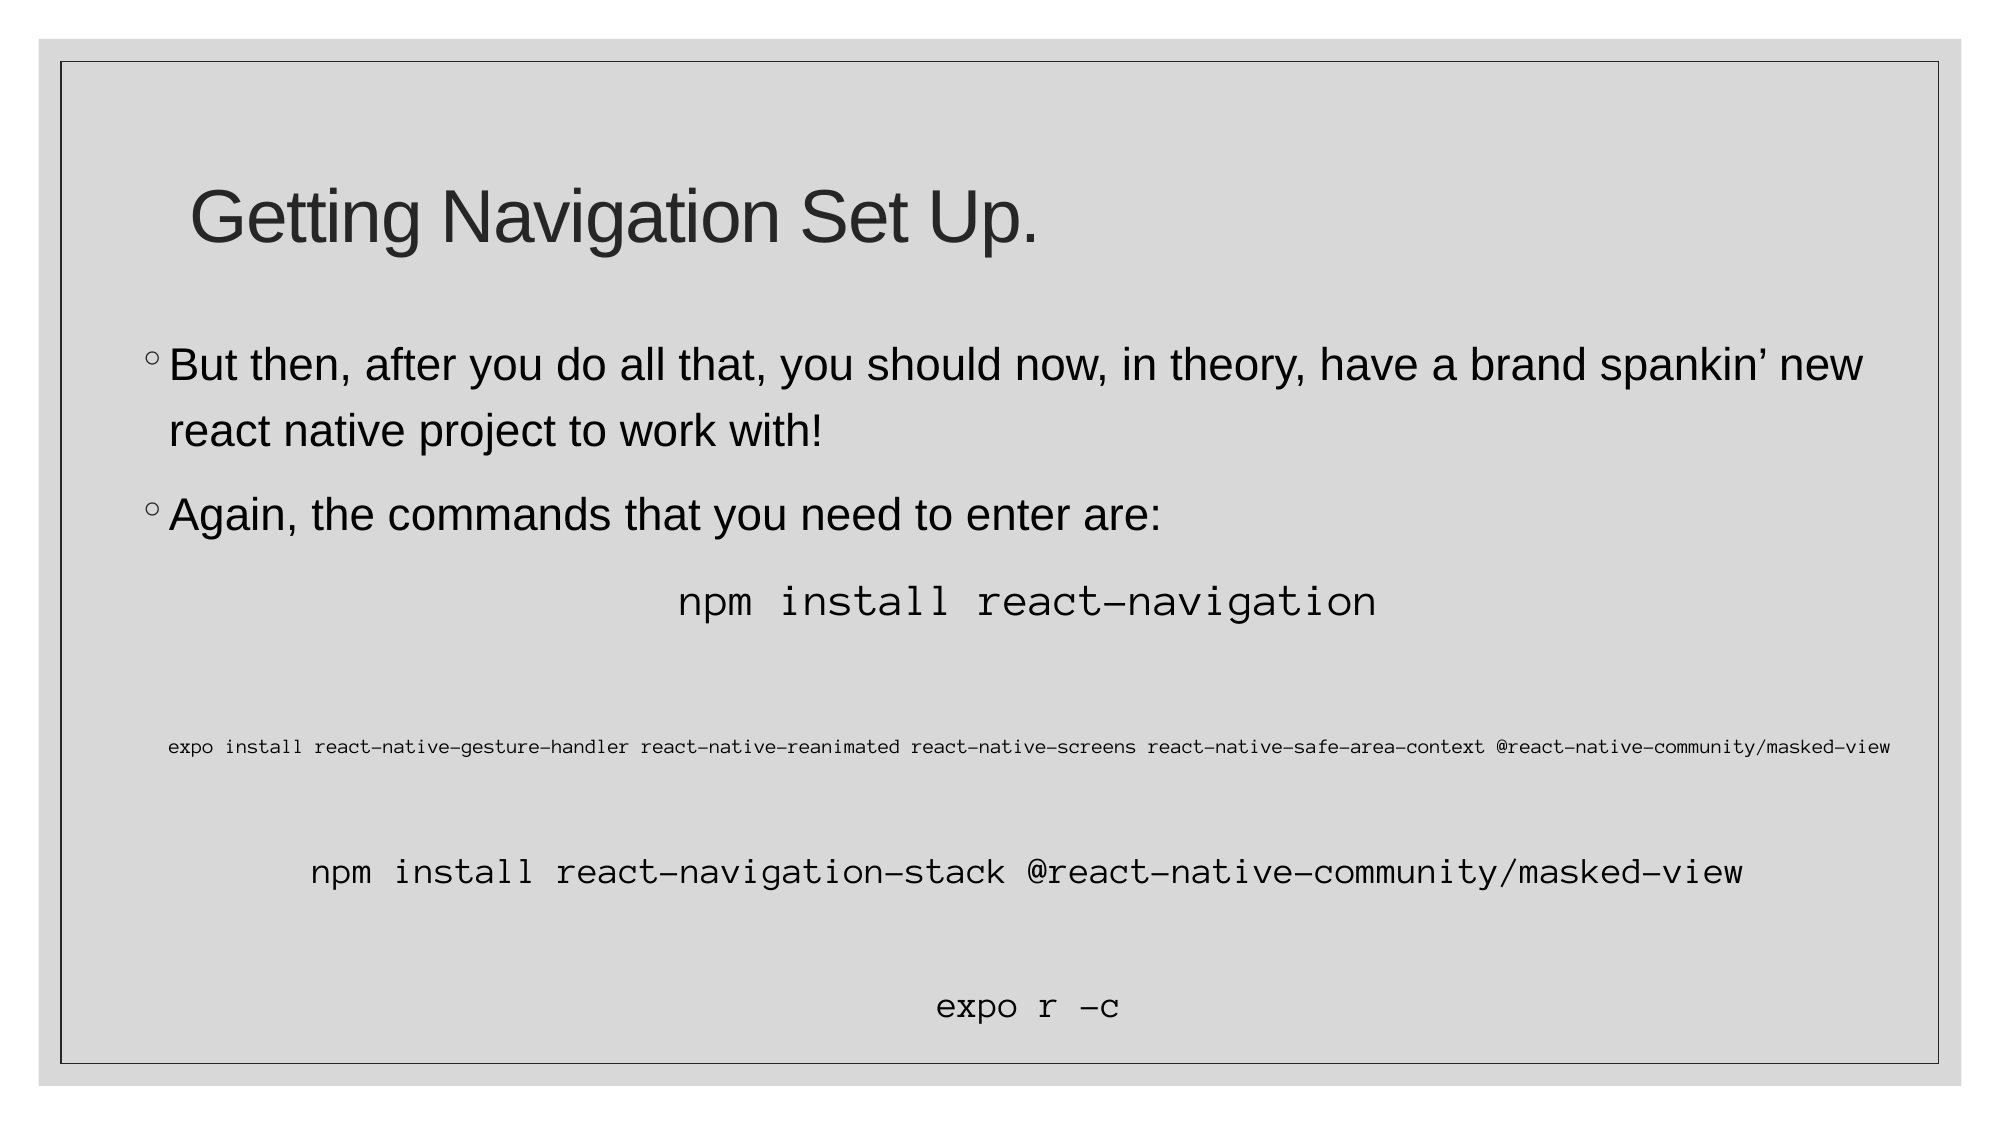

# Getting Navigation Set Up.
But then, after you do all that, you should now, in theory, have a brand spankin’ new react native project to work with!
Again, the commands that you need to enter are:
npm install react-navigation

expo install react-native-gesture-handler react-native-reanimated react-native-screens react-native-safe-area-context @react-native-community/masked-view

npm install react-navigation-stack @react-native-community/masked-view

expo r -c